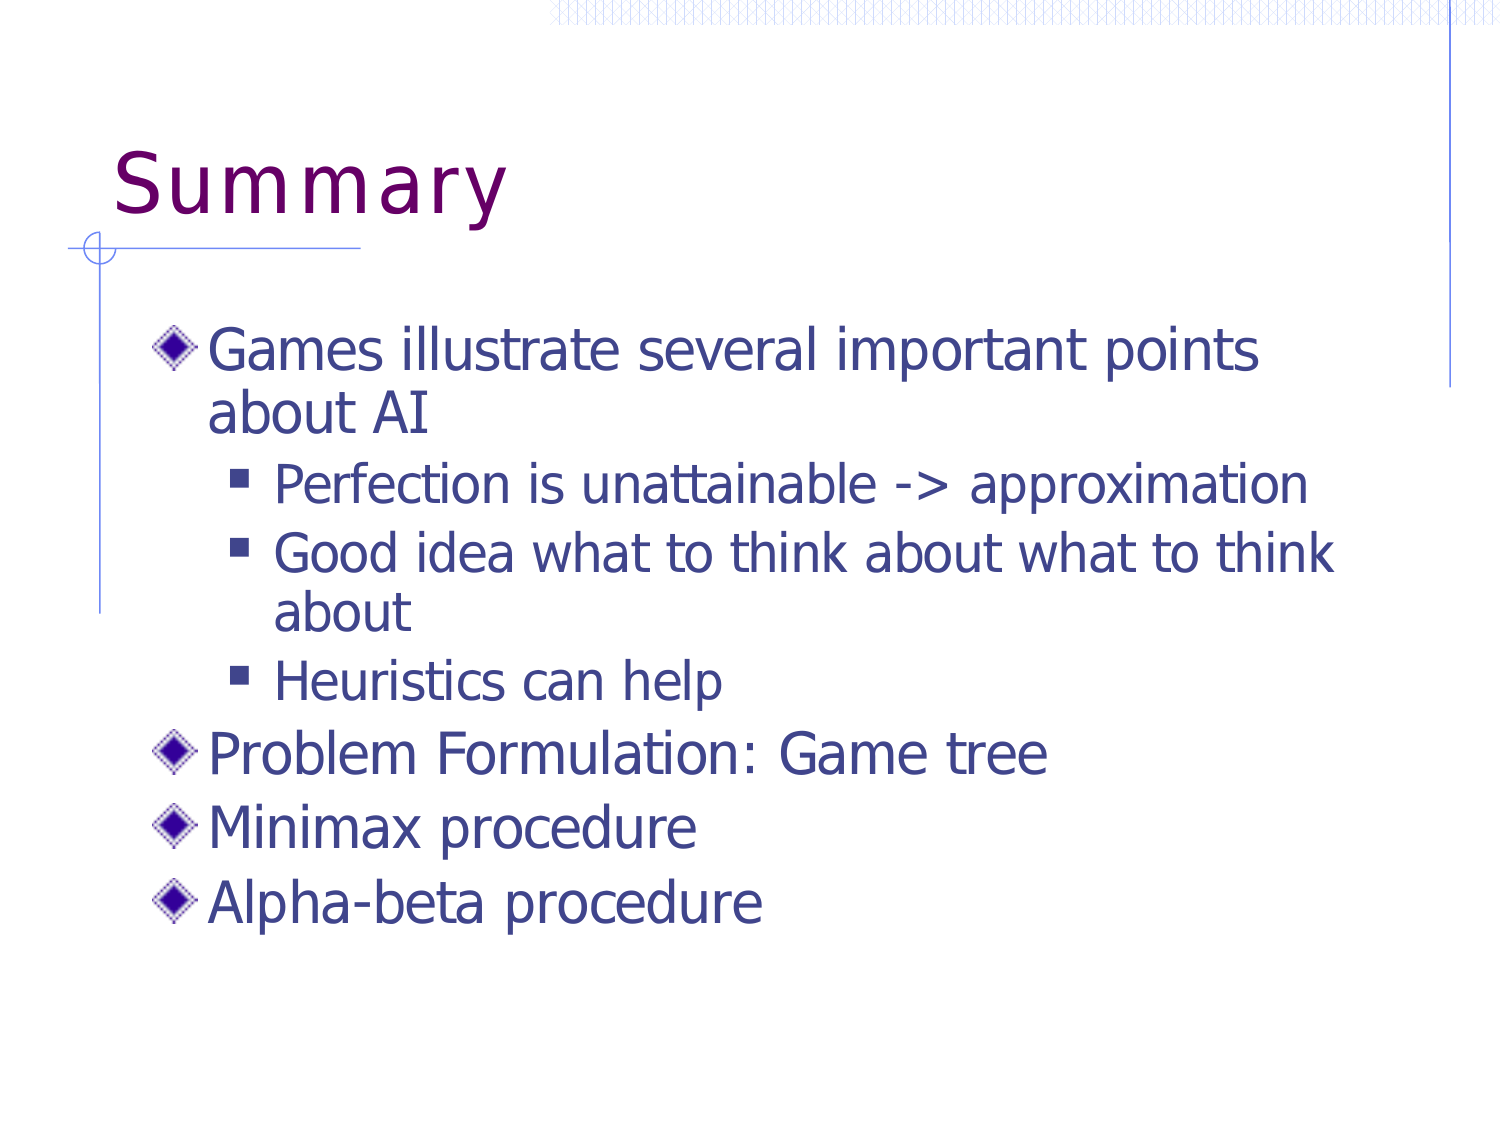

# Summary
Games illustrate several important points about AI
Perfection is unattainable -> approximation
Good idea what to think about what to think about
Heuristics can help
Problem Formulation: Game tree
Minimax procedure
Alpha-beta procedure